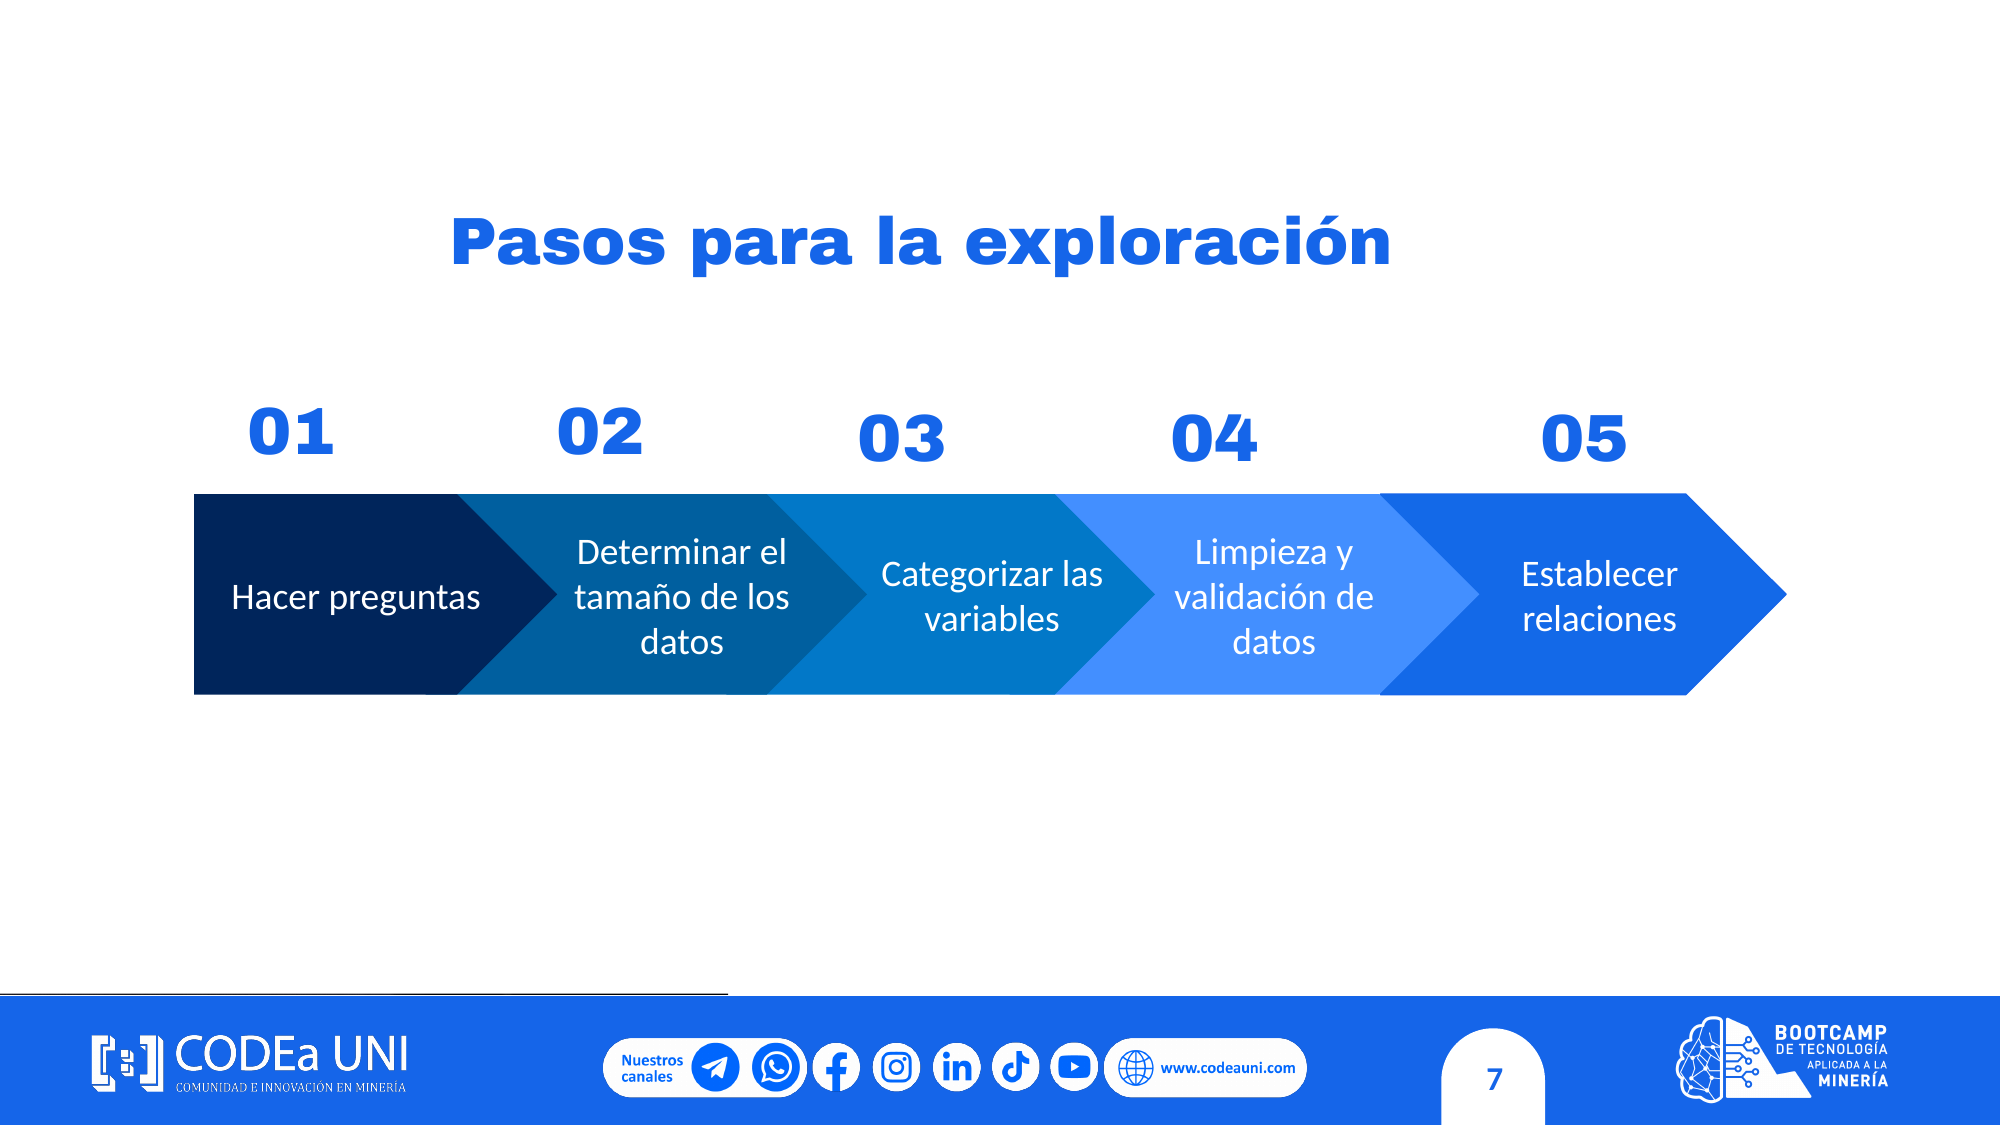

Pasos para la exploración
01
02
03
04
05

Hacer preguntas
Determinar el tamaño de los datos
Categorizar las variables
Limpieza y validación de datos
Establecer relaciones
7